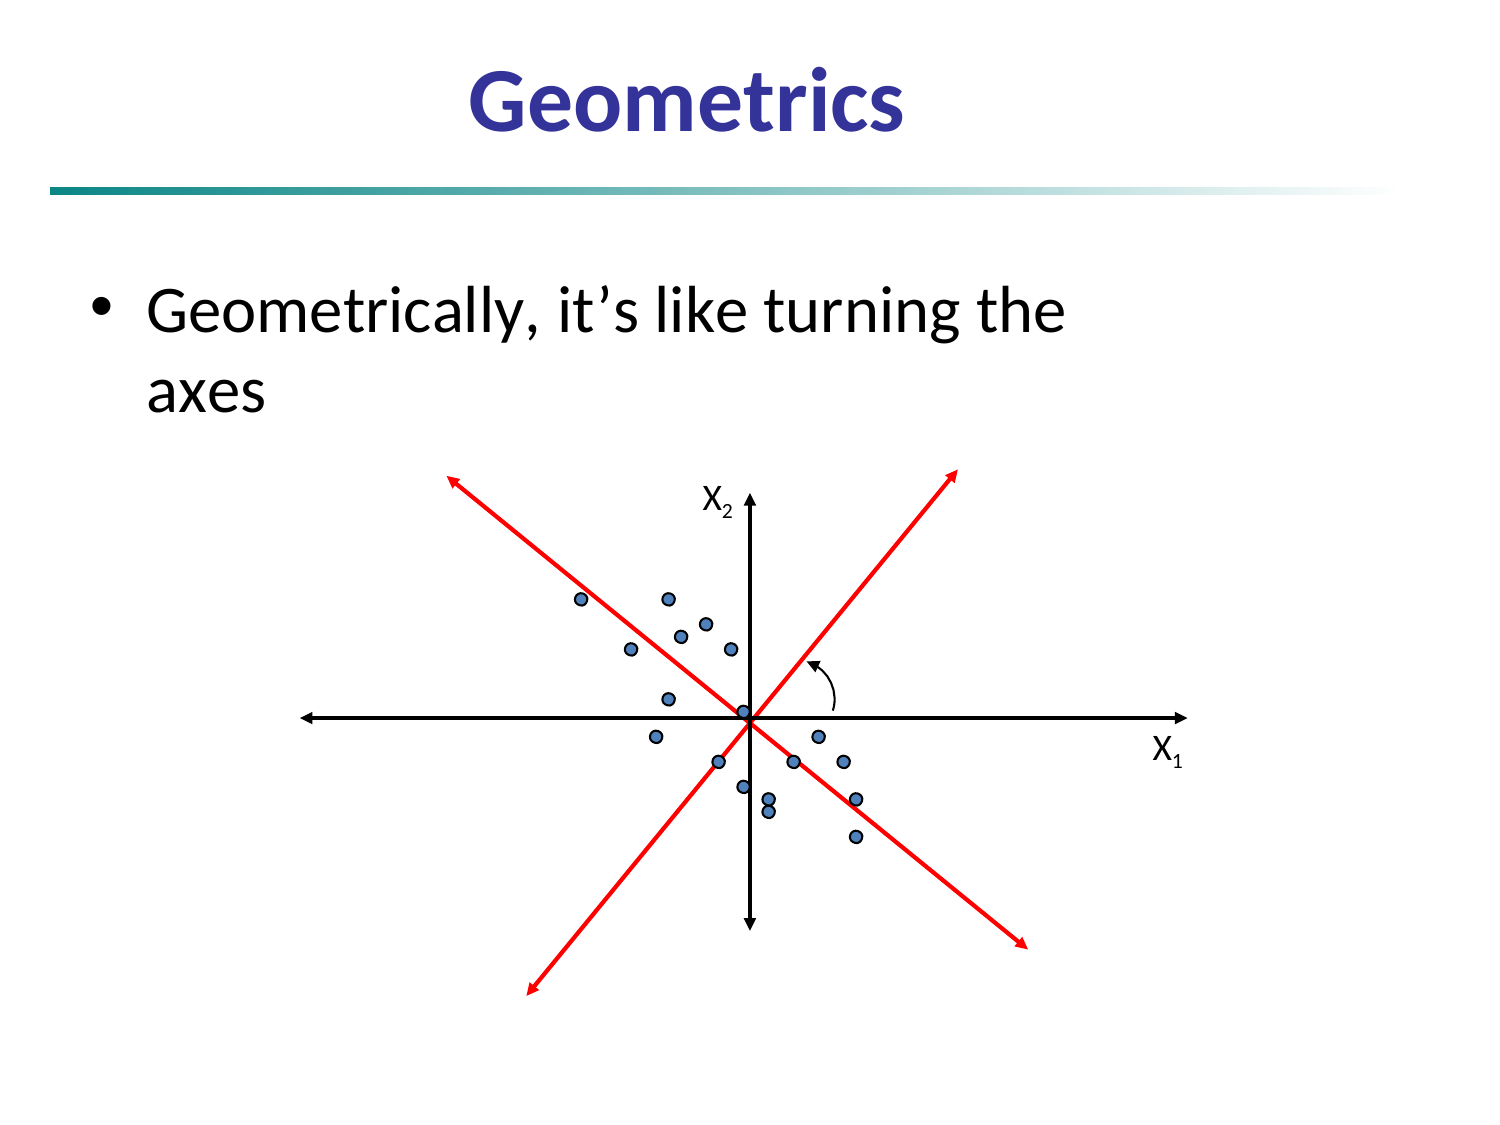

# Geometrics
Geometrically, it’s like turning the axes

X2

X1